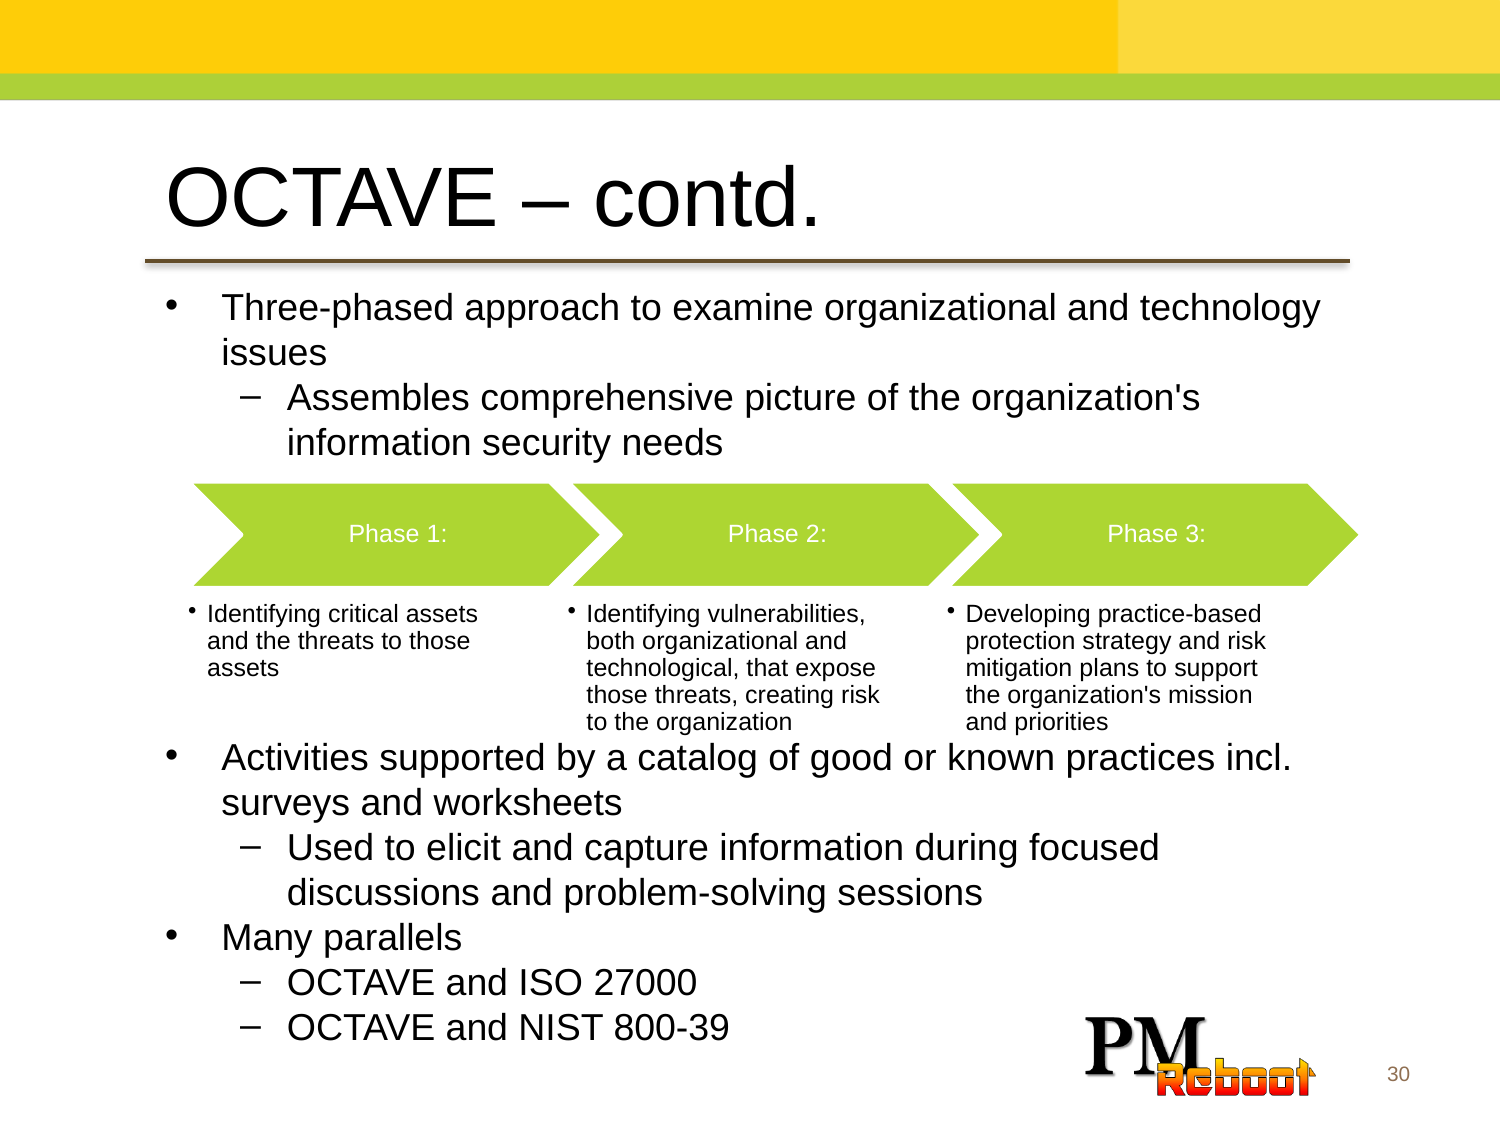

OCTAVE – contd.
Three-phased approach to examine organizational and technology issues
Assembles comprehensive picture of the organization's information security needs

Activities supported by a catalog of good or known practices incl. surveys and worksheets
Used to elicit and capture information during focused discussions and problem-solving sessions
Many parallels
OCTAVE and ISO 27000
OCTAVE and NIST 800-39

Phase 1:
Identifying critical assets and the threats to those assets
Phase 2:
Identifying vulnerabilities, both organizational and technological, that expose those threats, creating risk to the organization
Phase 3:
Developing practice-based protection strategy and risk mitigation plans to support the organization's mission and priorities
30